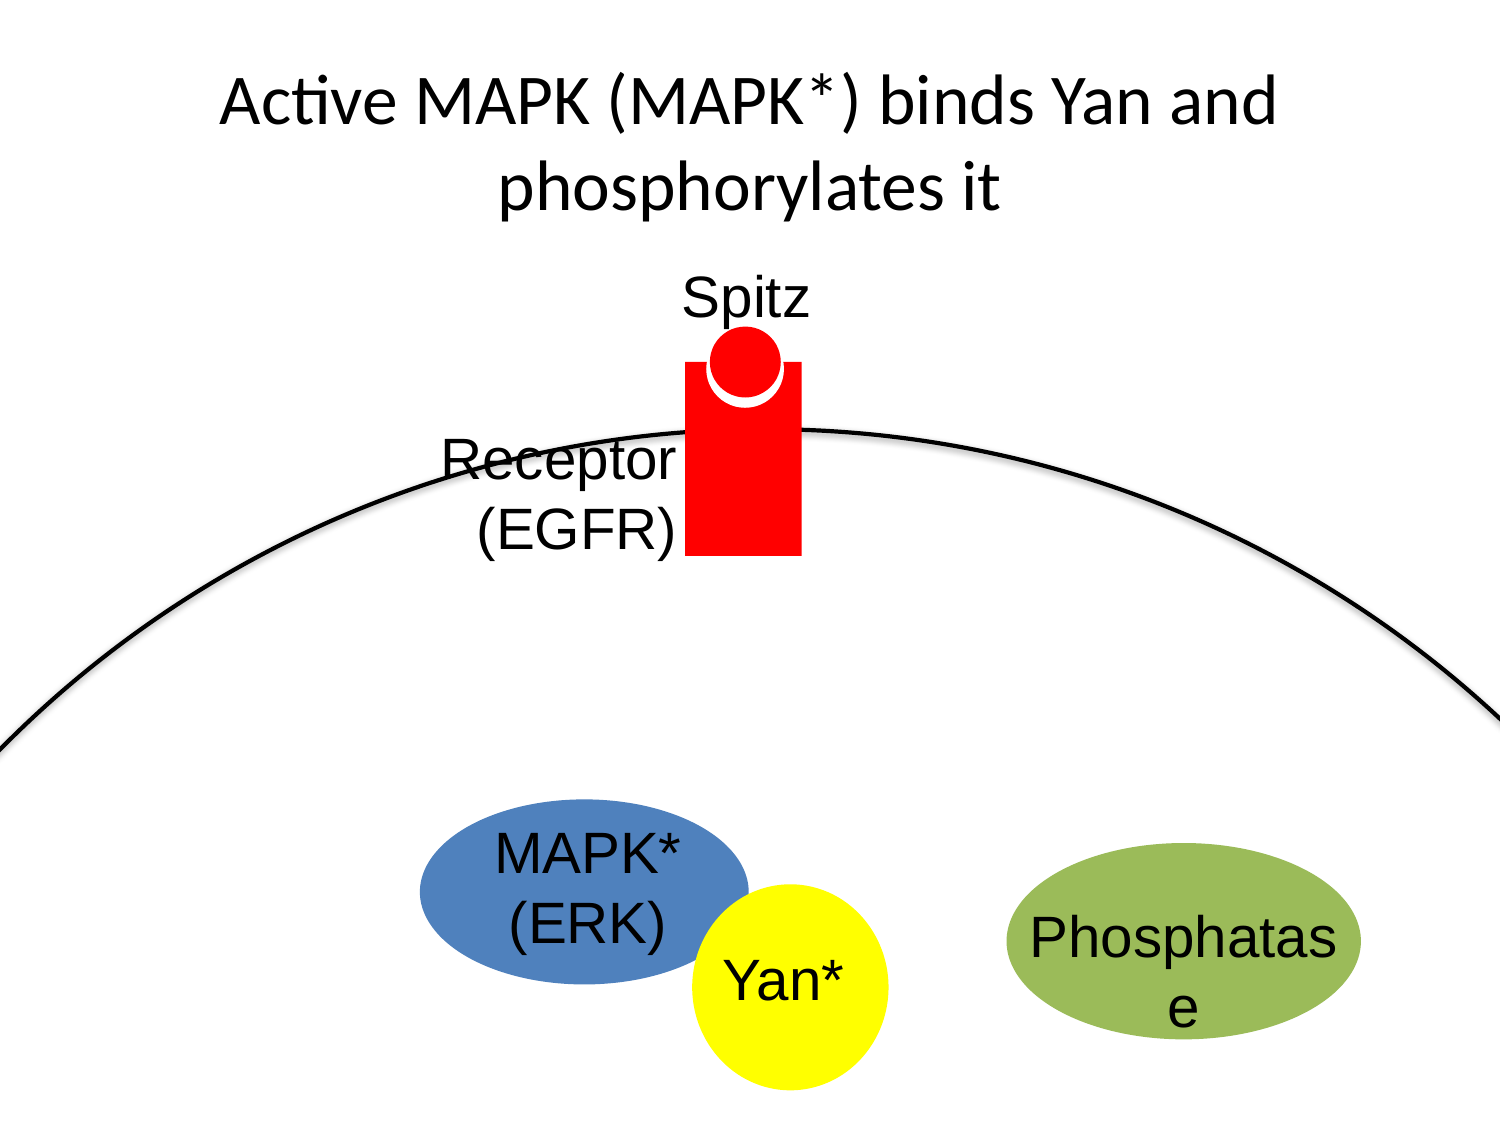

# Active MAPK (MAPK*) binds Yan and phosphorylates it
Spitz

Receptor
(EGFR)

MAPK*
(ERK)

Phosphatase
Yan*